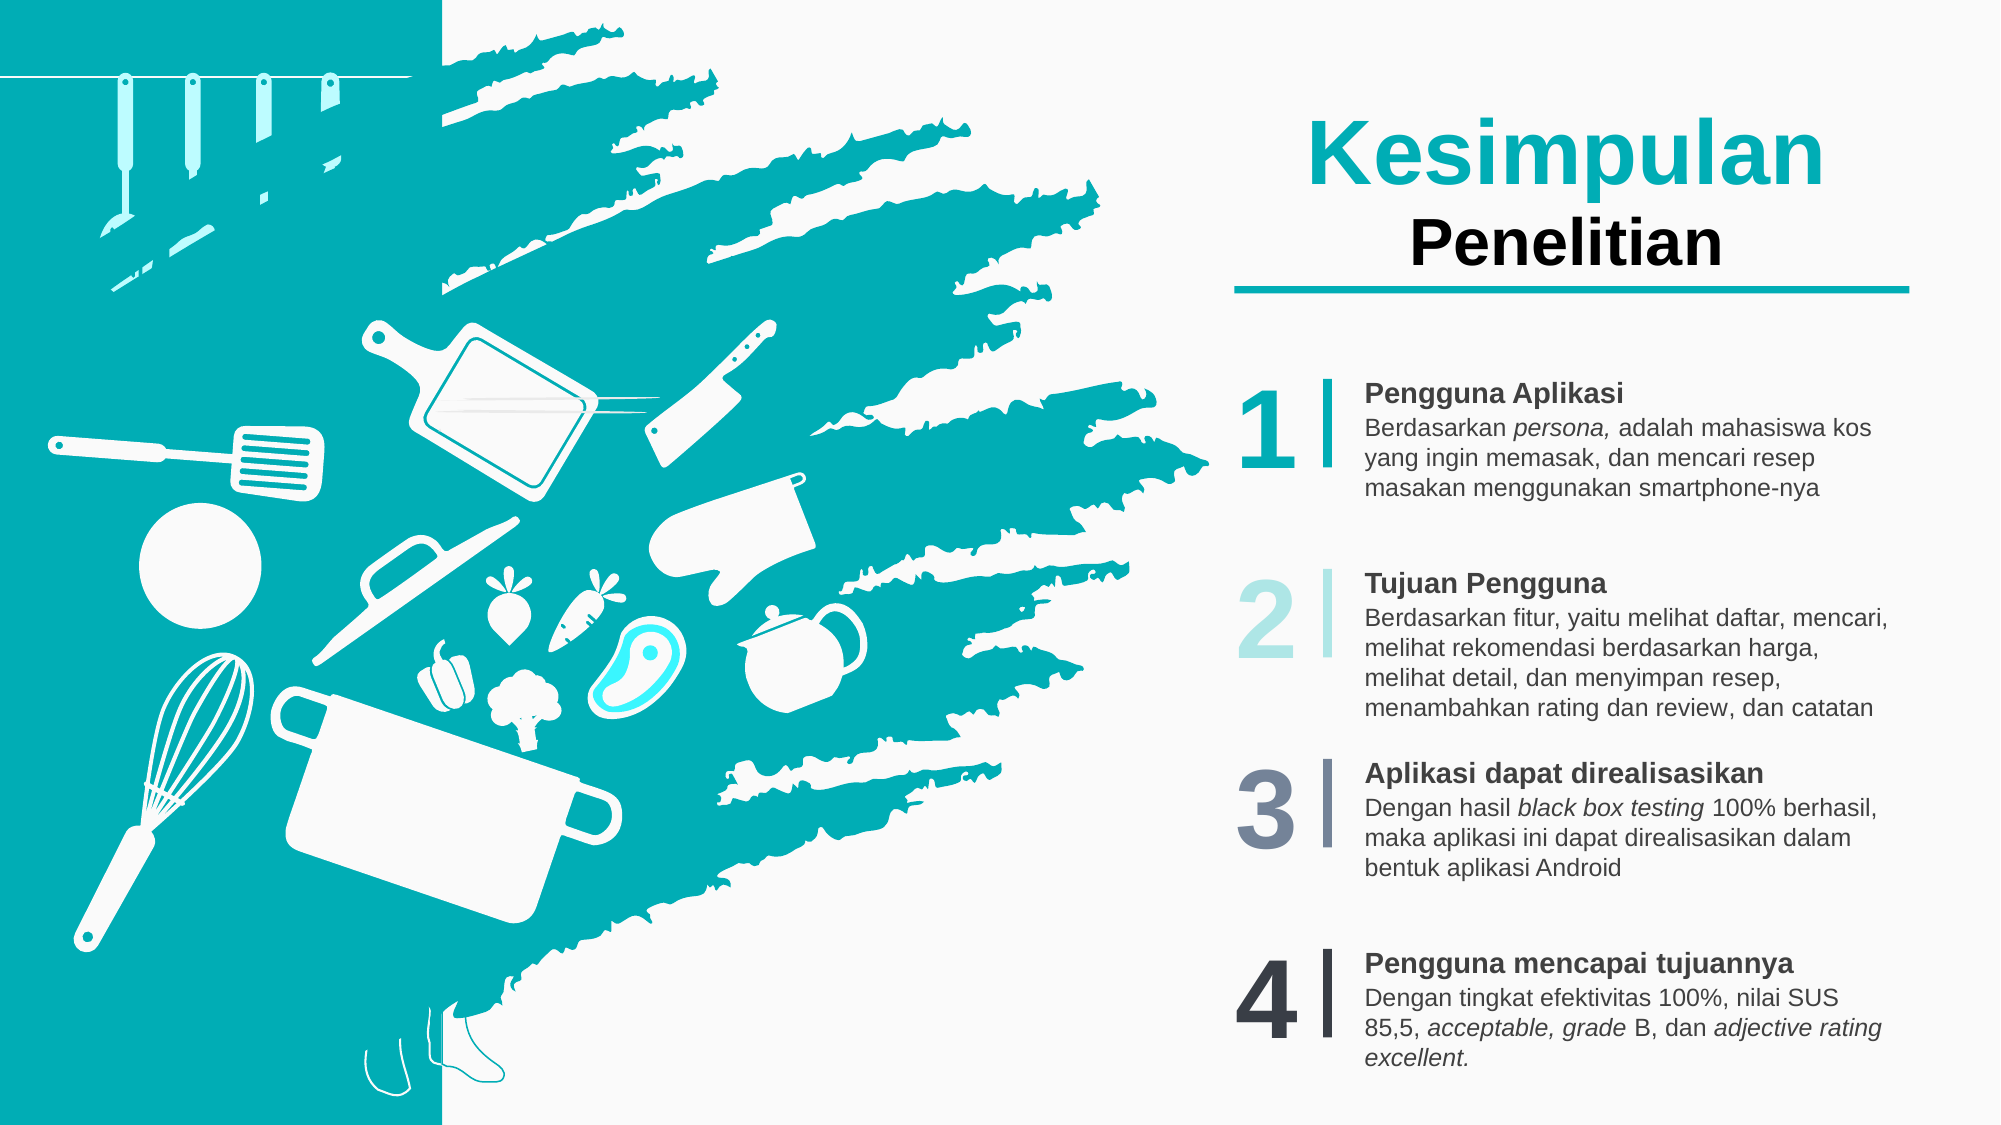

Kesimpulan
Penelitian

1
Pengguna Aplikasi
Berdasarkan persona, adalah mahasiswa kos yang ingin memasak, dan mencari resep masakan menggunakan smartphone-nya

2

Tujuan Pengguna
Berdasarkan fitur, yaitu melihat daftar, mencari, melihat rekomendasi berdasarkan harga, melihat detail, dan menyimpan resep, menambahkan rating dan review, dan catatan

3
Aplikasi dapat direalisasikan
Dengan hasil black box testing 100% berhasil, maka aplikasi ini dapat direalisasikan dalam bentuk aplikasi Android

4
Pengguna mencapai tujuannya
Dengan tingkat efektivitas 100%, nilai SUS 85,5, acceptable, grade B, dan adjective rating excellent.